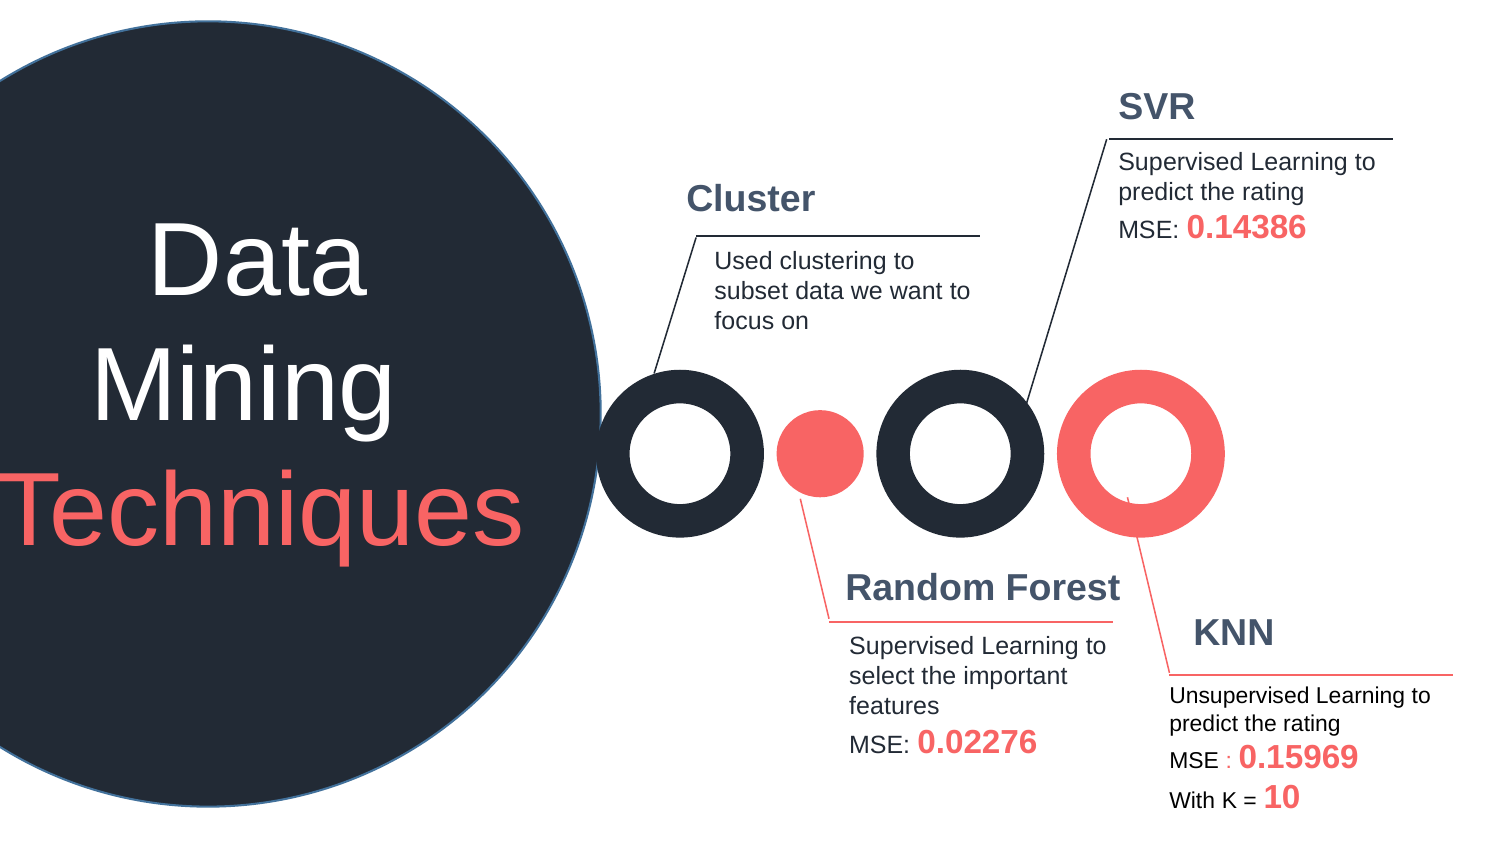

SVR
Supervised Learning to predict the rating
MSE: 0.14386

Cluster
Data
Mining
Techniques

Used clustering to subset data we want to focus on

Random Forest
KNN
Supervised Learning to select the important features
MSE: 0.02276

Unsupervised Learning to predict the rating
MSE : 0.15969
With K = 10